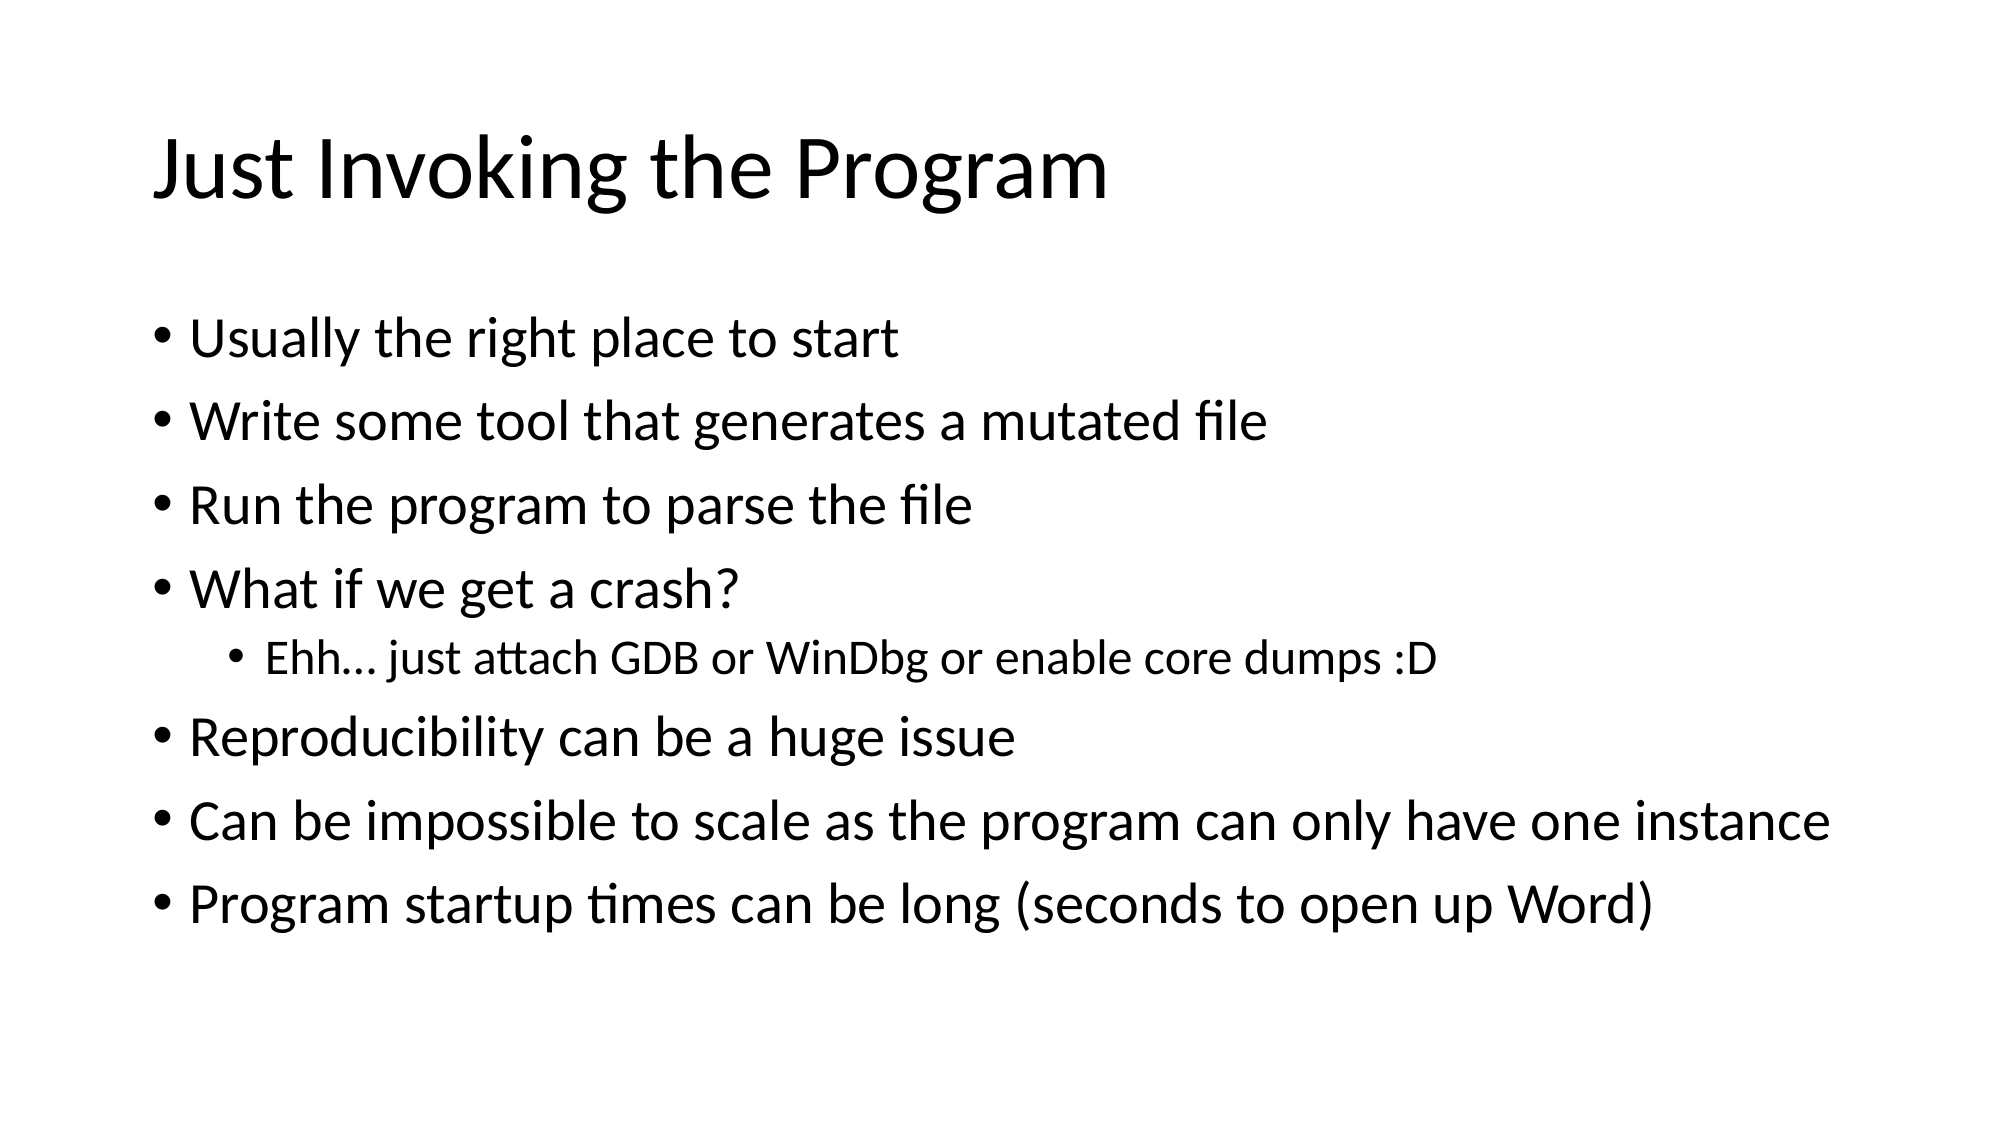

# Just Invoking the Program
Usually the right place to start
Write some tool that generates a mutated file
Run the program to parse the file
What if we get a crash?
Ehh… just attach GDB or WinDbg or enable core dumps :D
Reproducibility can be a huge issue
Can be impossible to scale as the program can only have one instance
Program startup times can be long (seconds to open up Word)